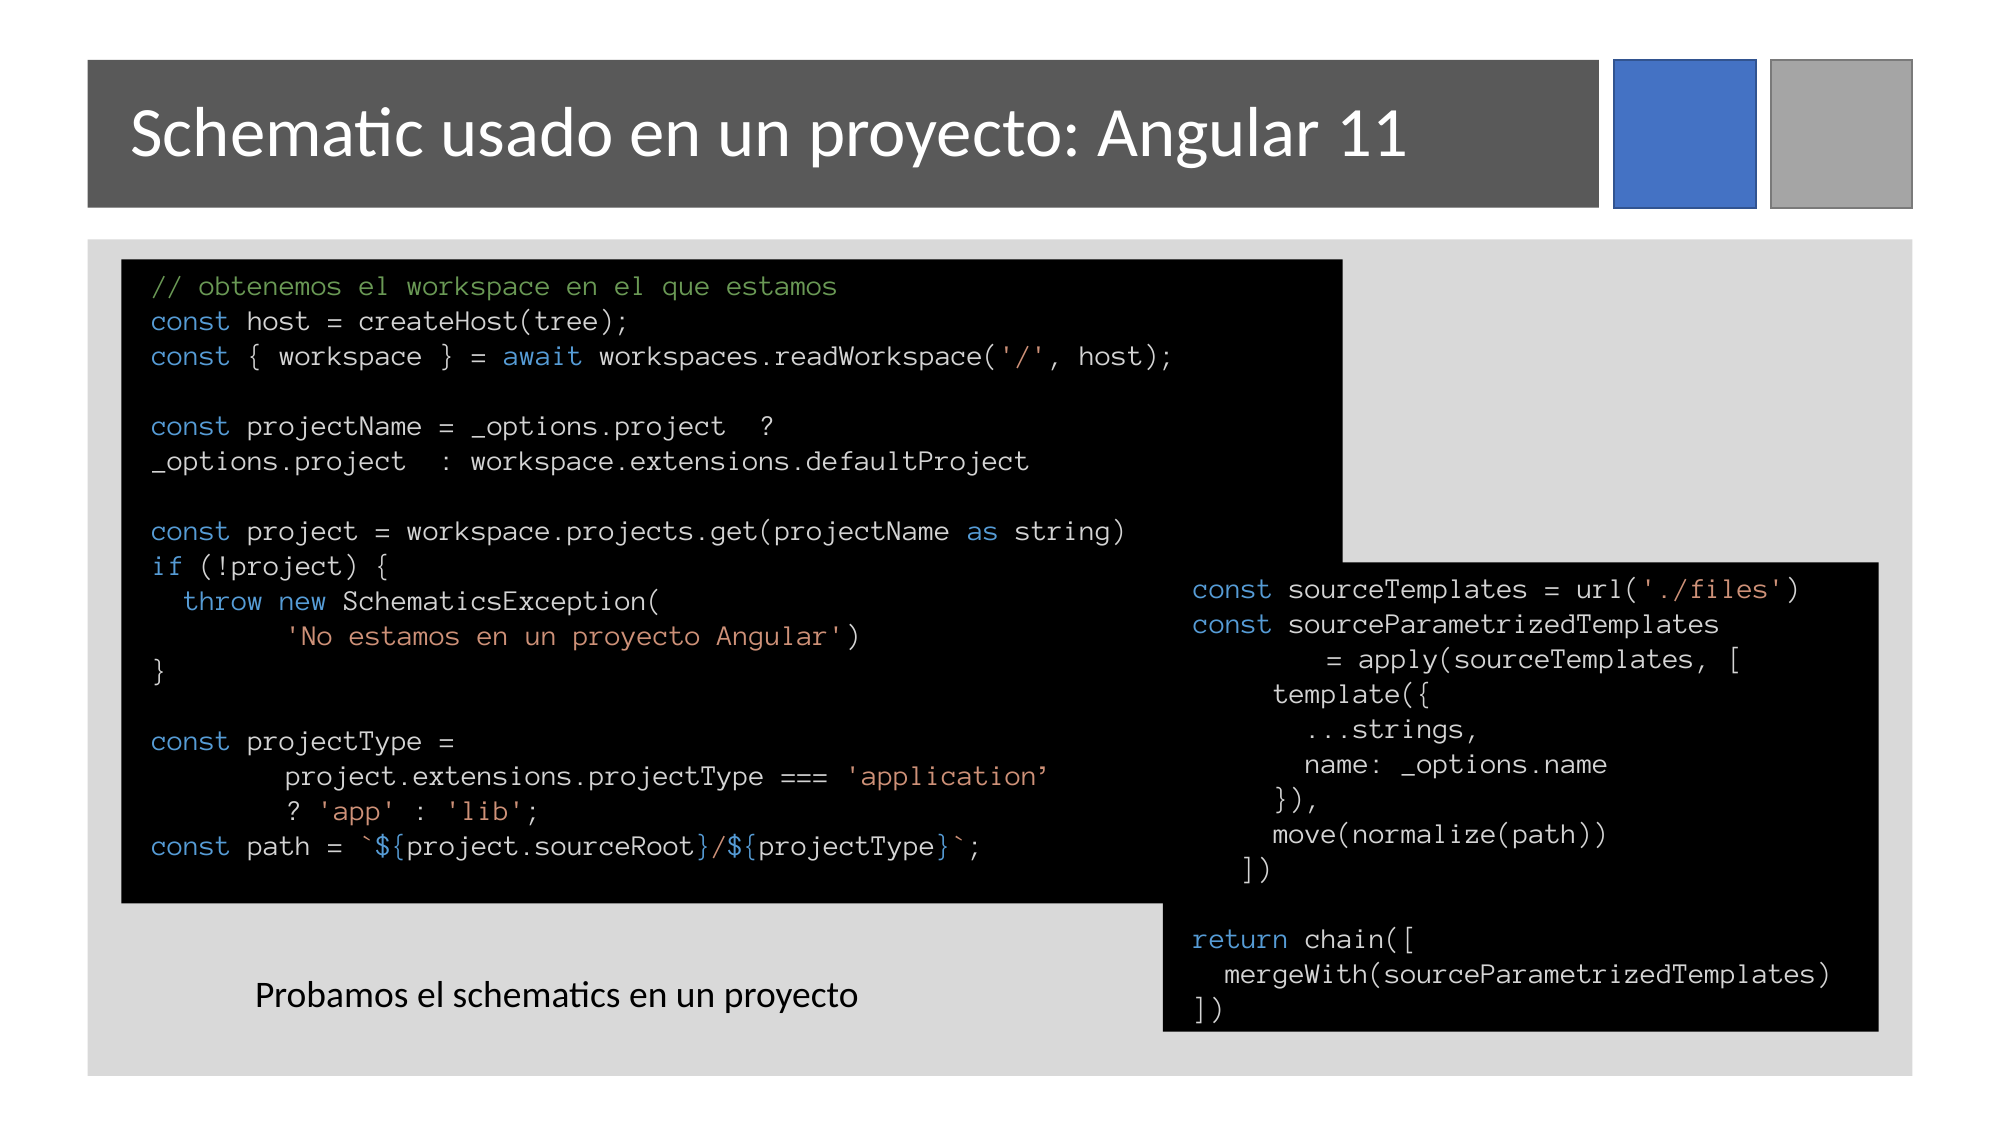

# Schematic usado en un proyecto: Angular 11
 // obtenemos el workspace en el que estamos
 const host = createHost(tree);
 const { workspace } = await workspaces.readWorkspace('/', host);
 const projectName = _options.project  ?
 _options.project  : workspace.extensions.defaultProject

 const project = workspace.projects.get(projectName as string)
 if (!project) {
   throw new SchematicsException(
	'No estamos en un proyecto Angular')
 }
 const projectType =
	project.extensions.projectType === 'application’
	? 'app' : 'lib';
 const path = `${project.sourceRoot}/${projectType}`;

 const sourceTemplates = url('./files')
 const sourceParametrizedTemplates
	= apply(sourceTemplates, [
      template({
        ...strings,
        name: _options.name
      }),
      move(normalize(path))
    ])
 return chain([
   mergeWith(sourceParametrizedTemplates)
 ])
Probamos el schematics en un proyecto